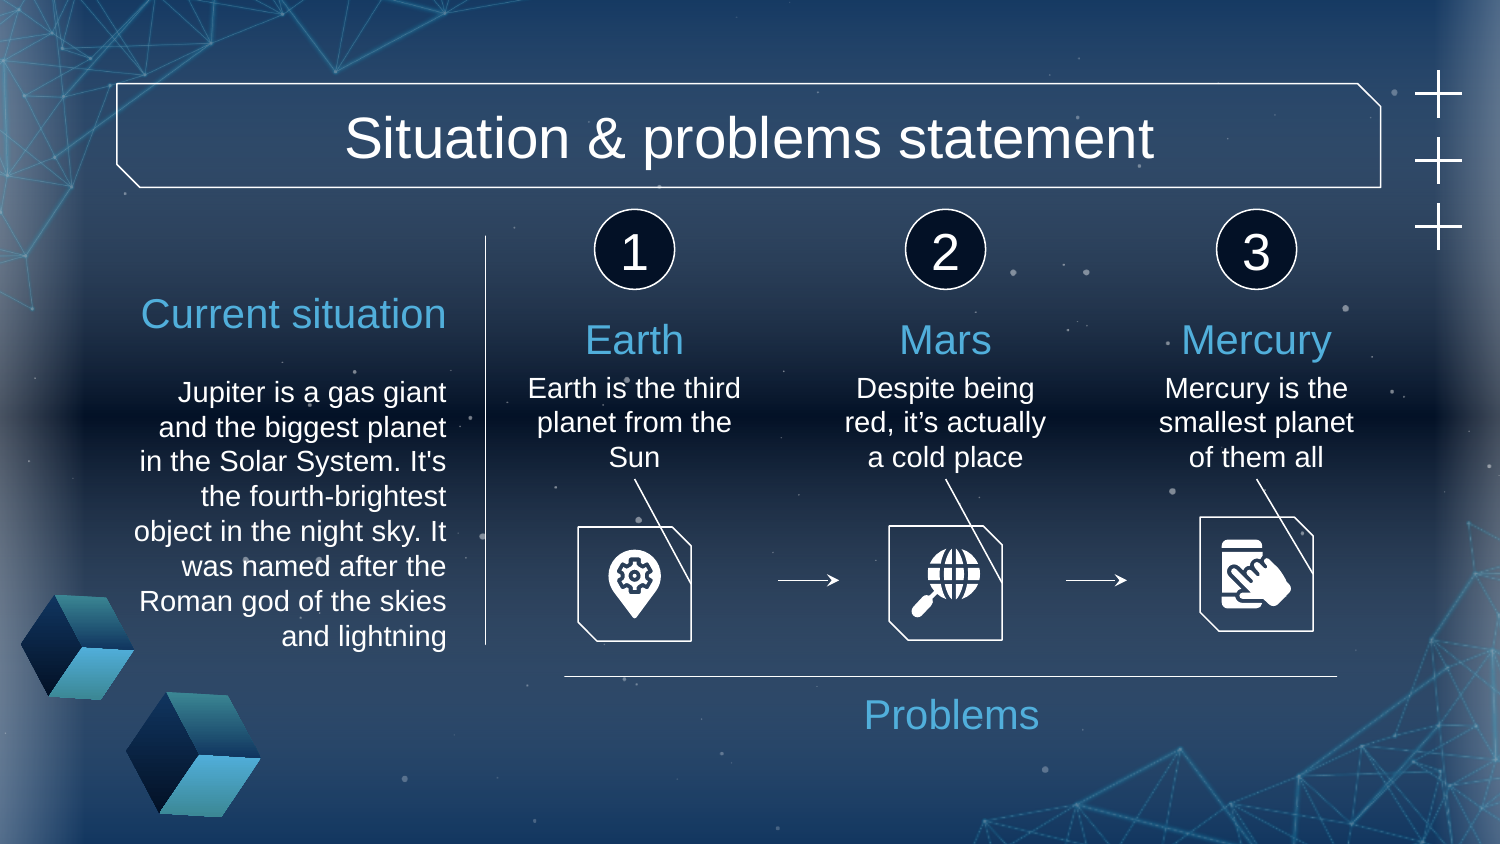

# Situation & problems statement
1
2
3
Current situation
Earth
Mars
Mercury
Earth is the third planet from the Sun
Despite being red, it’s actually a cold place
Mercury is the smallest planet of them all
Jupiter is a gas giant and the biggest planet in the Solar System. It's the fourth-brightest object in the night sky. It was named after the Roman god of the skies and lightning

Problems